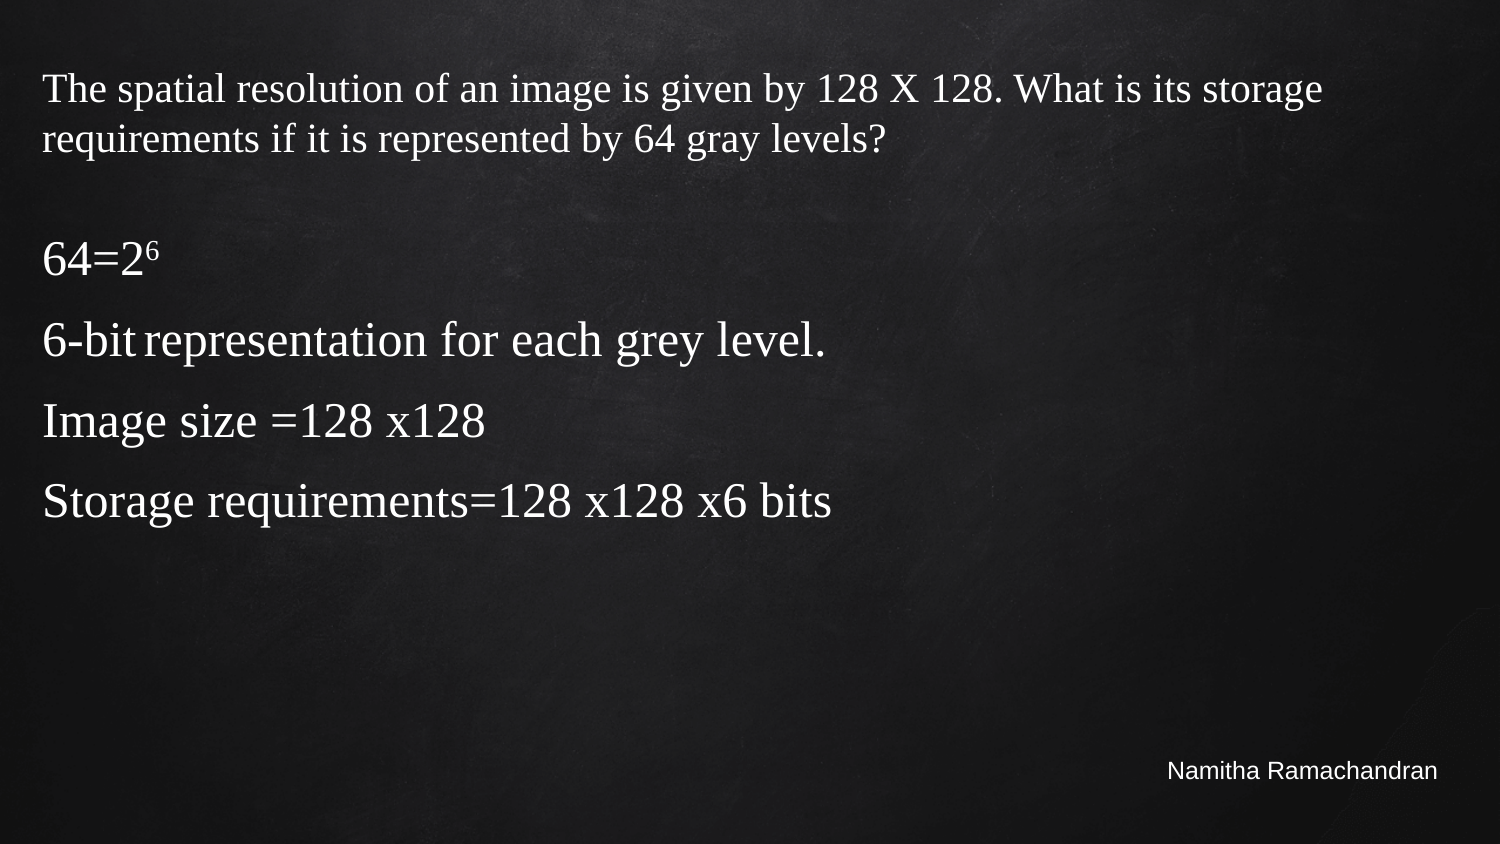

The spatial resolution of an image is given by 128 X 128. What is its storage requirements if it is represented by 64 gray levels?

64=26
6-bit representation for each grey level.
Image size =128 x128
Storage requirements=128 x128 x6 bits